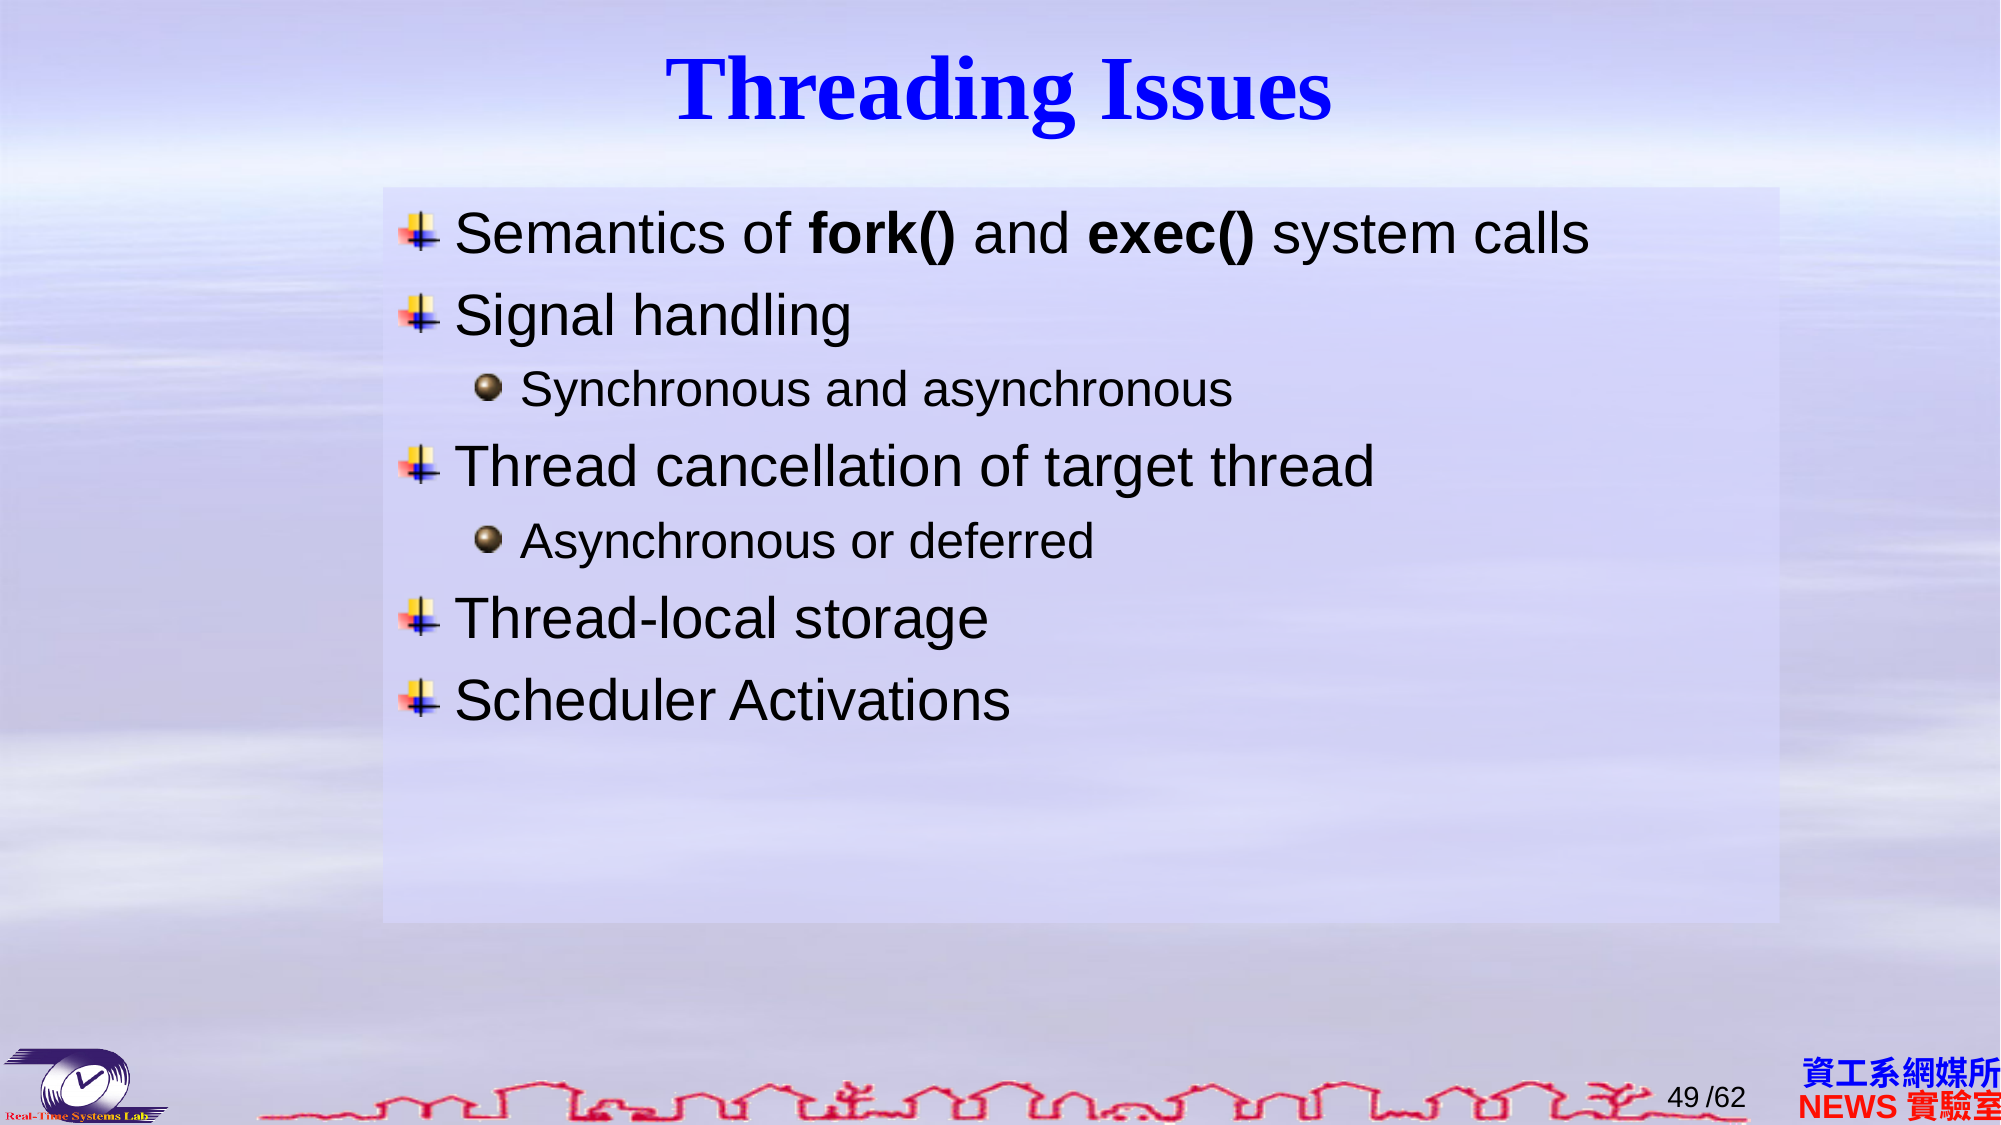

# Threading Issues
Semantics of fork() and exec() system calls
Signal handling
Synchronous and asynchronous
Thread cancellation of target thread
Asynchronous or deferred
Thread-local storage
Scheduler Activations

49
/62